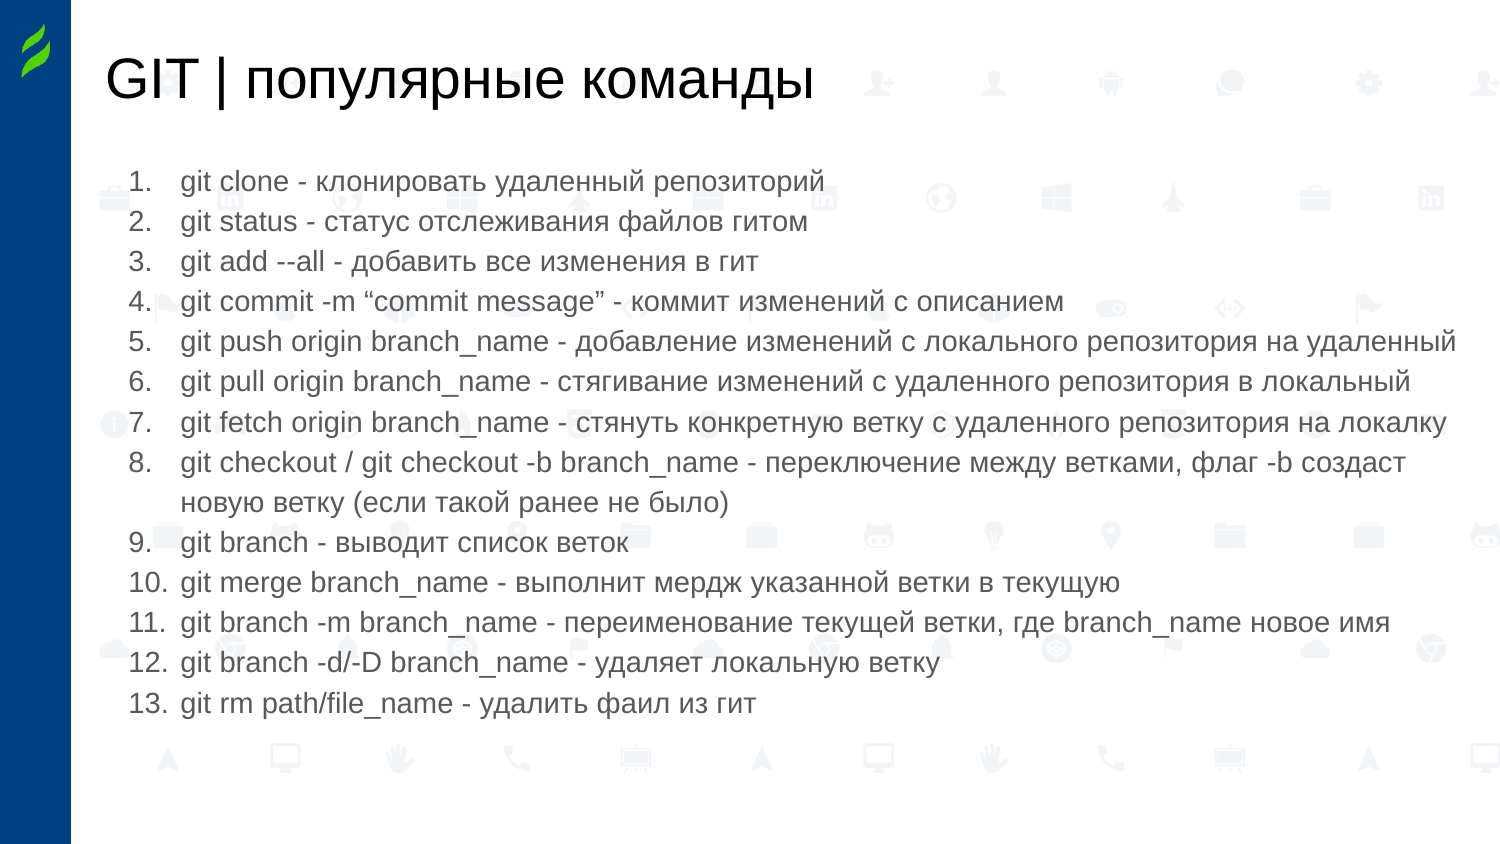

# GIT | популярные команды
git clone - клонировать удаленный репозиторий
git status - статус отслеживания файлов гитом
git add --all - добавить все изменения в гит
git commit -m “commit message” - коммит изменений с описанием
git push origin branch_name - добавление изменений с локального репозитория на удаленный
git pull origin branch_name - стягивание изменений с удаленного репозитория в локальный
git fetch origin branch_name - стянуть конкретную ветку с удаленного репозитория на локалку
git checkout / git checkout -b branch_name - переключение между ветками, флаг -b создаст новую ветку (если такой ранее не было)
git branch - выводит список веток
git merge branch_name - выполнит мердж указанной ветки в текущую
git branch -m branch_name - переименование текущей ветки, где branch_name новое имя
git branch -d/-D branch_name - удаляет локальную ветку
git rm path/file_name - удалить фаил из гит